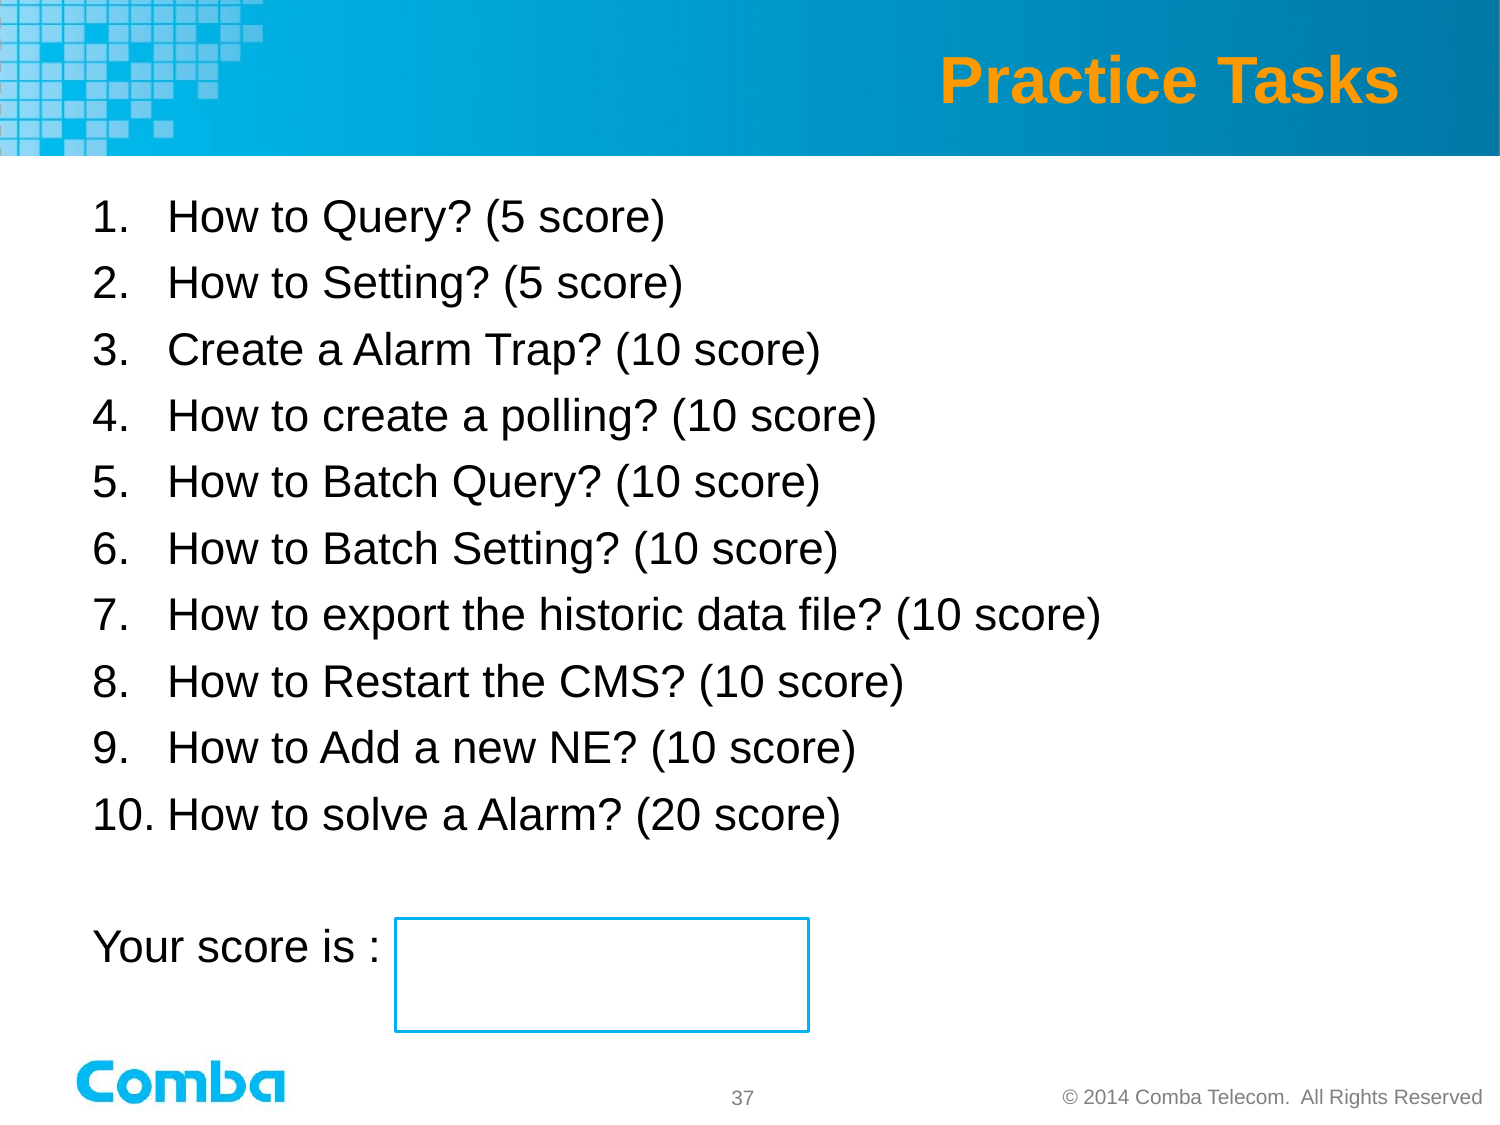

# Practice Tasks
How to Query? (5 score)
How to Setting? (5 score)
Create a Alarm Trap? (10 score)
How to create a polling? (10 score)
How to Batch Query? (10 score)
How to Batch Setting? (10 score)
How to export the historic data file? (10 score)
How to Restart the CMS? (10 score)
How to Add a new NE? (10 score)
How to solve a Alarm? (20 score)

Your score is :